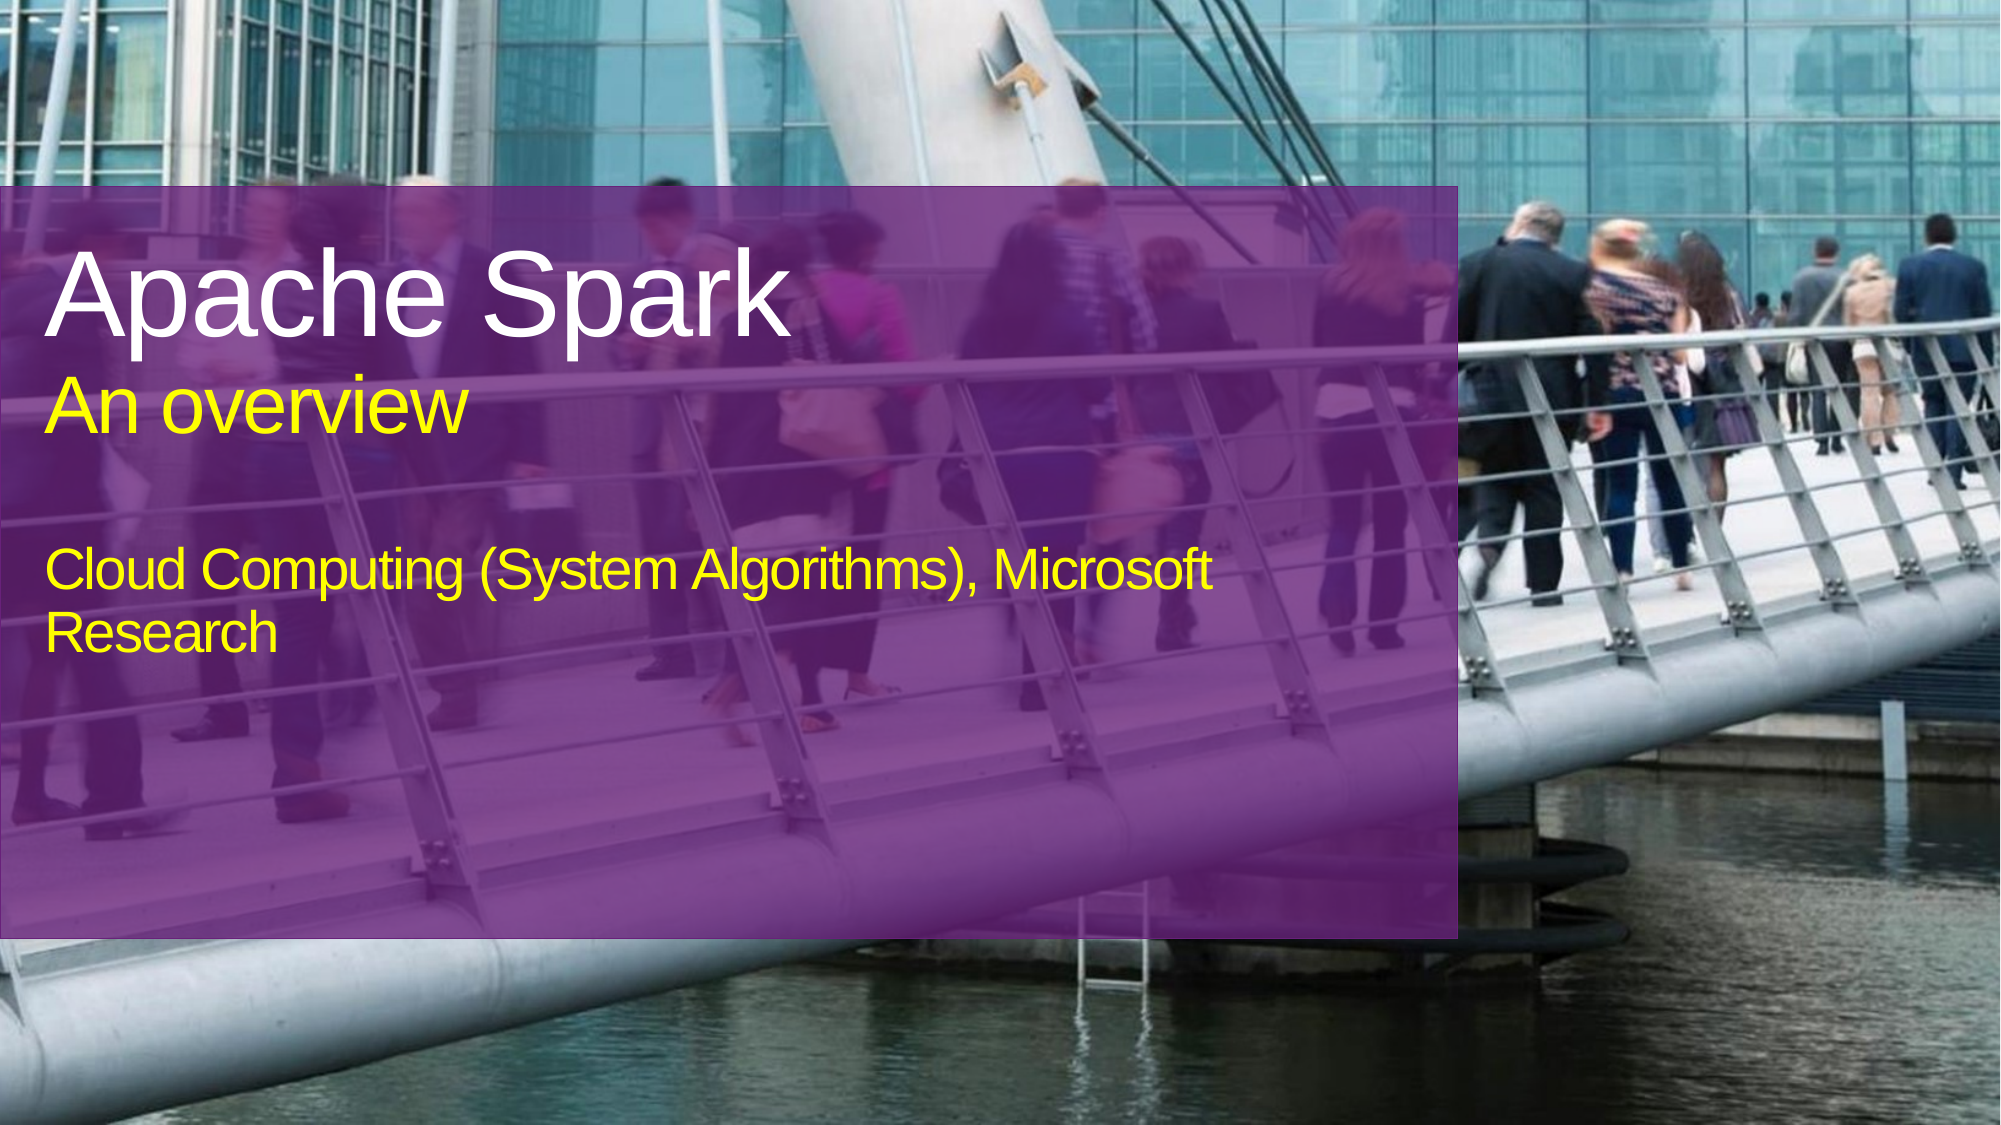

Apache Spark
An overview
Cloud Computing (System Algorithms), Microsoft Research